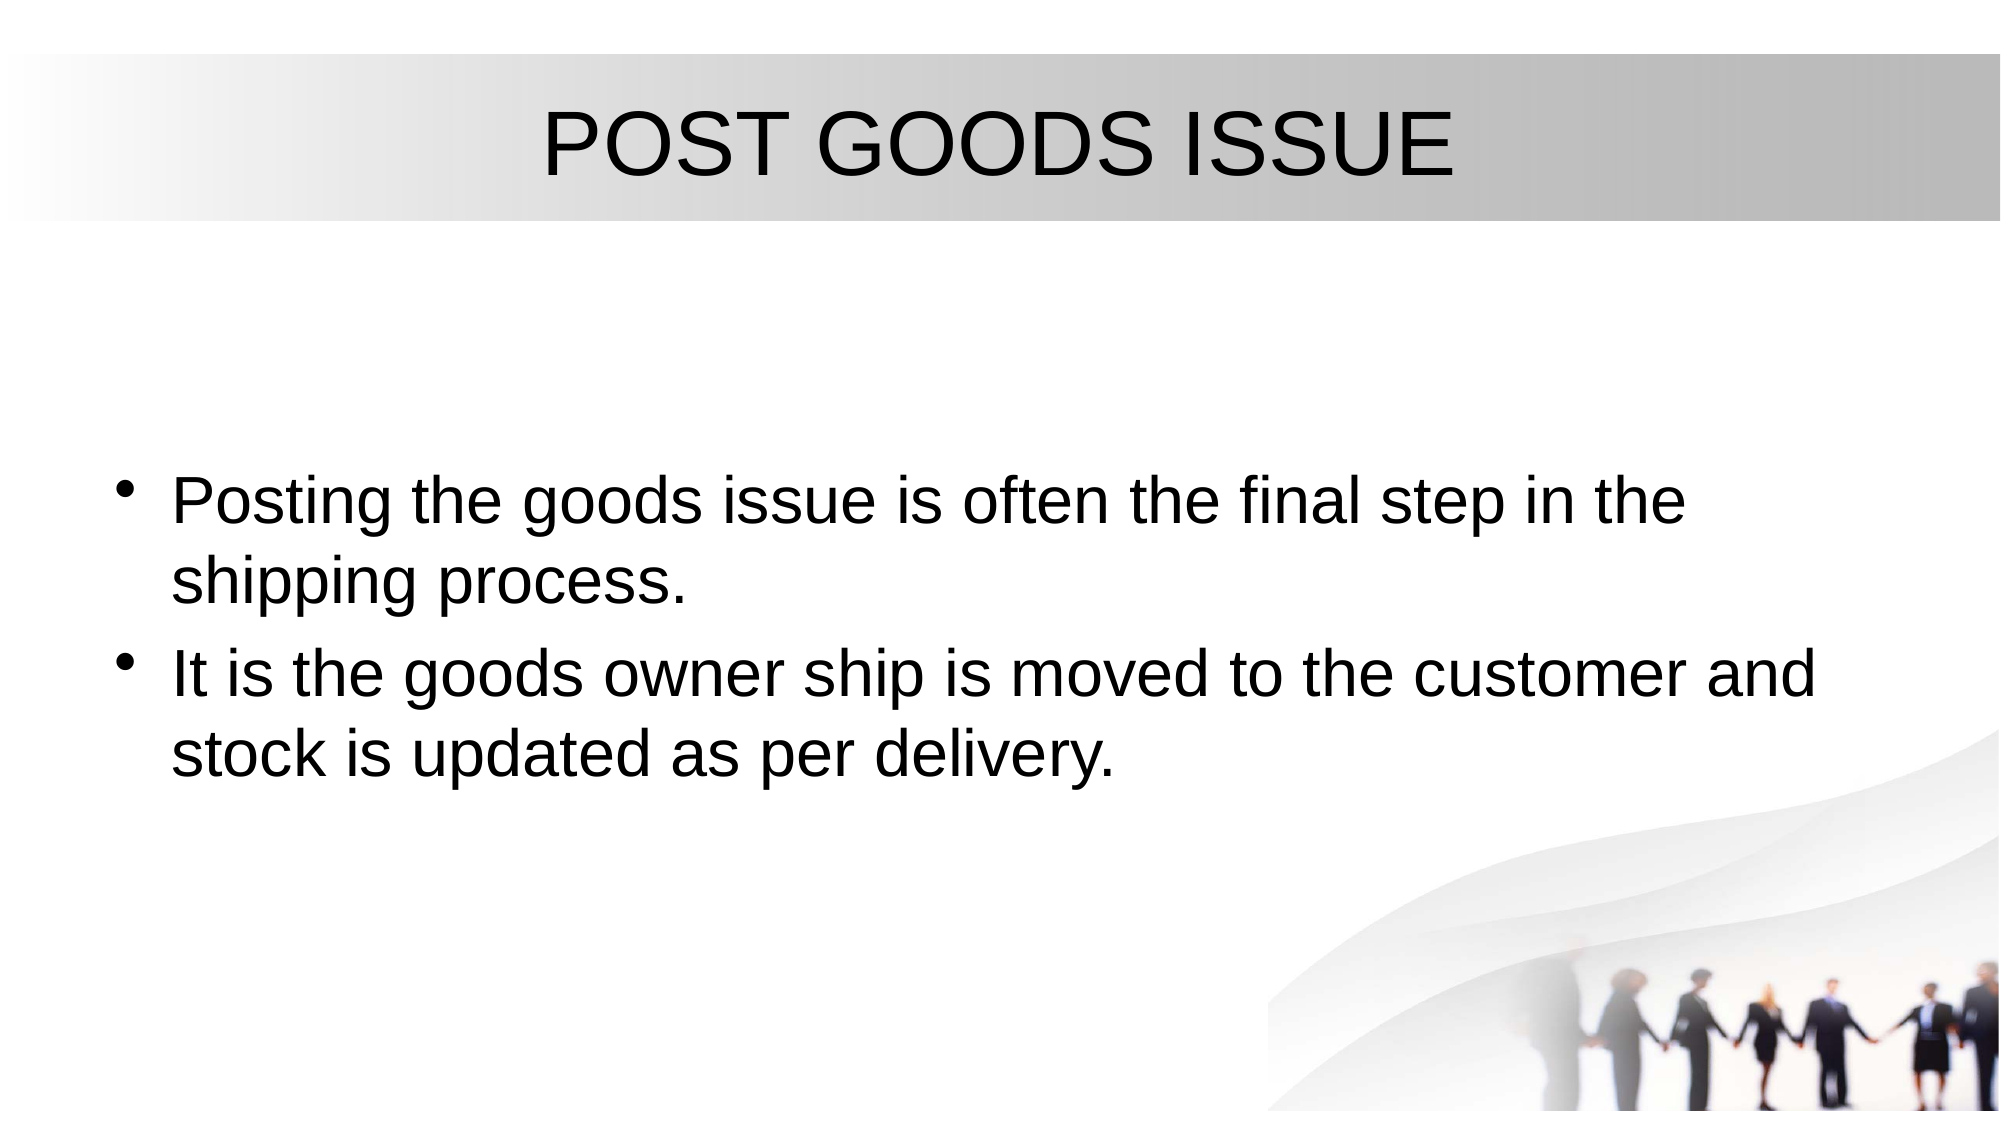

# POST GOODS ISSUE

Posting the goods issue is often the final step in the shipping process.
It is the goods owner ship is moved to the customer and stock is updated as per delivery.